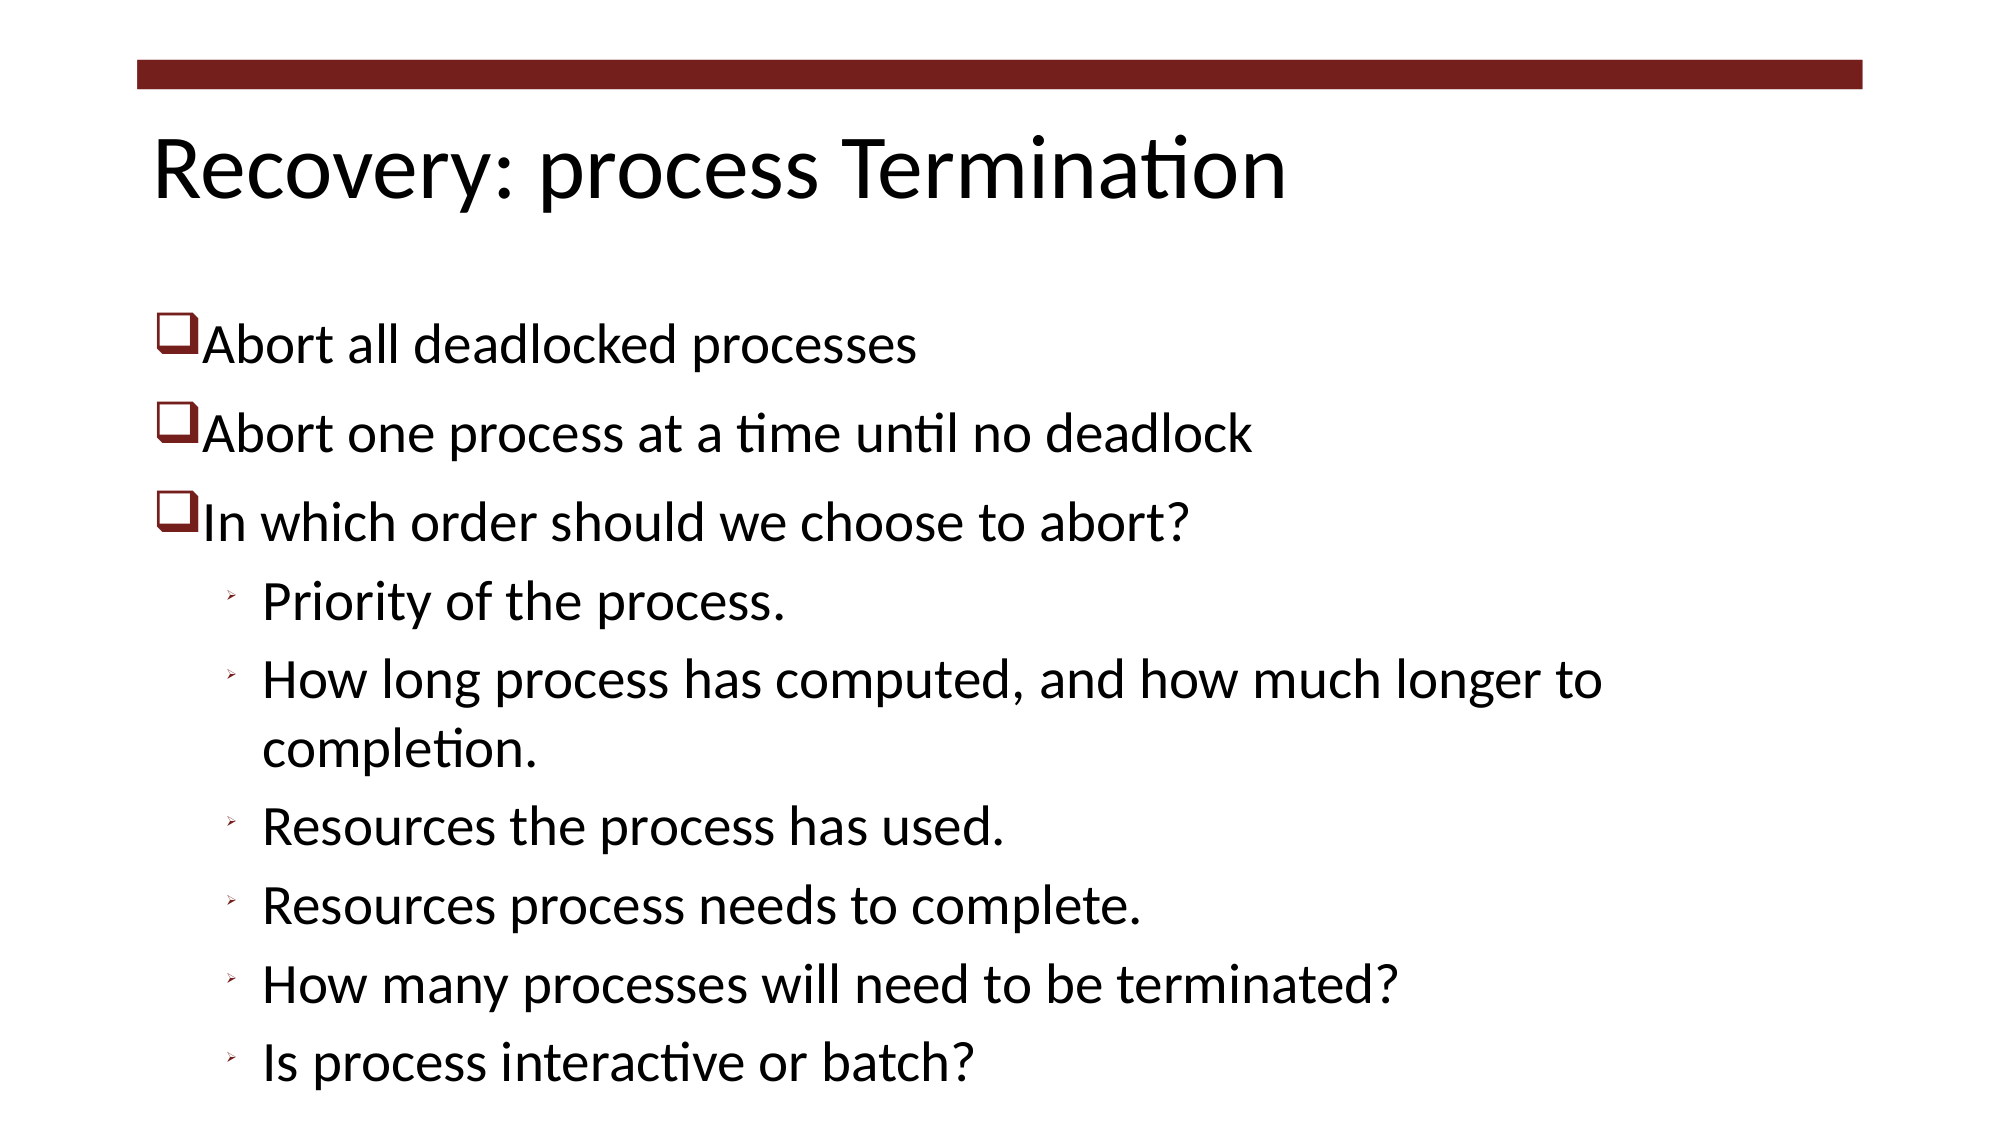

# Recovery: process Termination
Abort all deadlocked processes
Abort one process at a time until no deadlock
In which order should we choose to abort?
Priority of the process.
How long process has computed, and how much longer to completion.
Resources the process has used.
Resources process needs to complete.
How many processes will need to be terminated?
Is process interactive or batch?